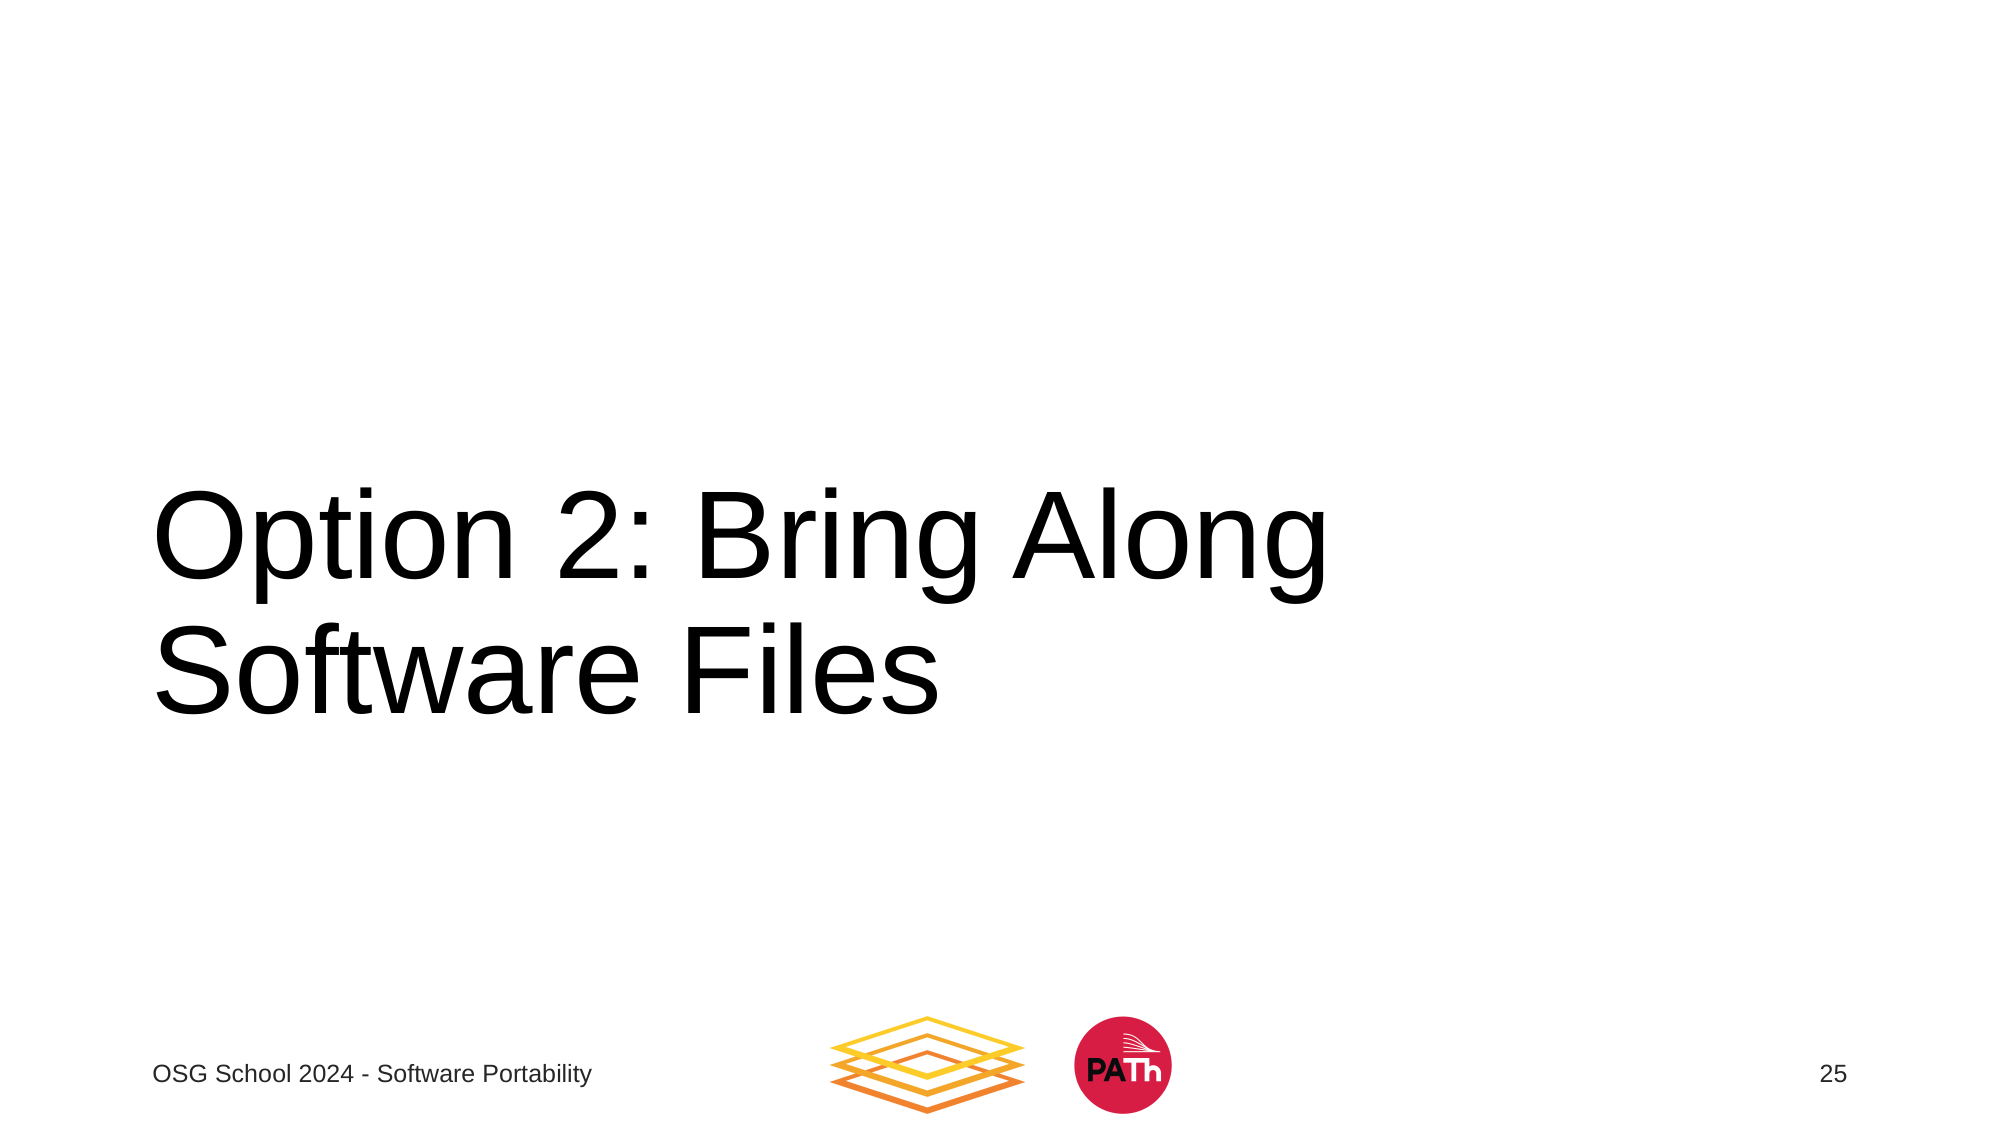

# Option 2: Bring Along Software Files

OSG School 2024 - Software Portability
25